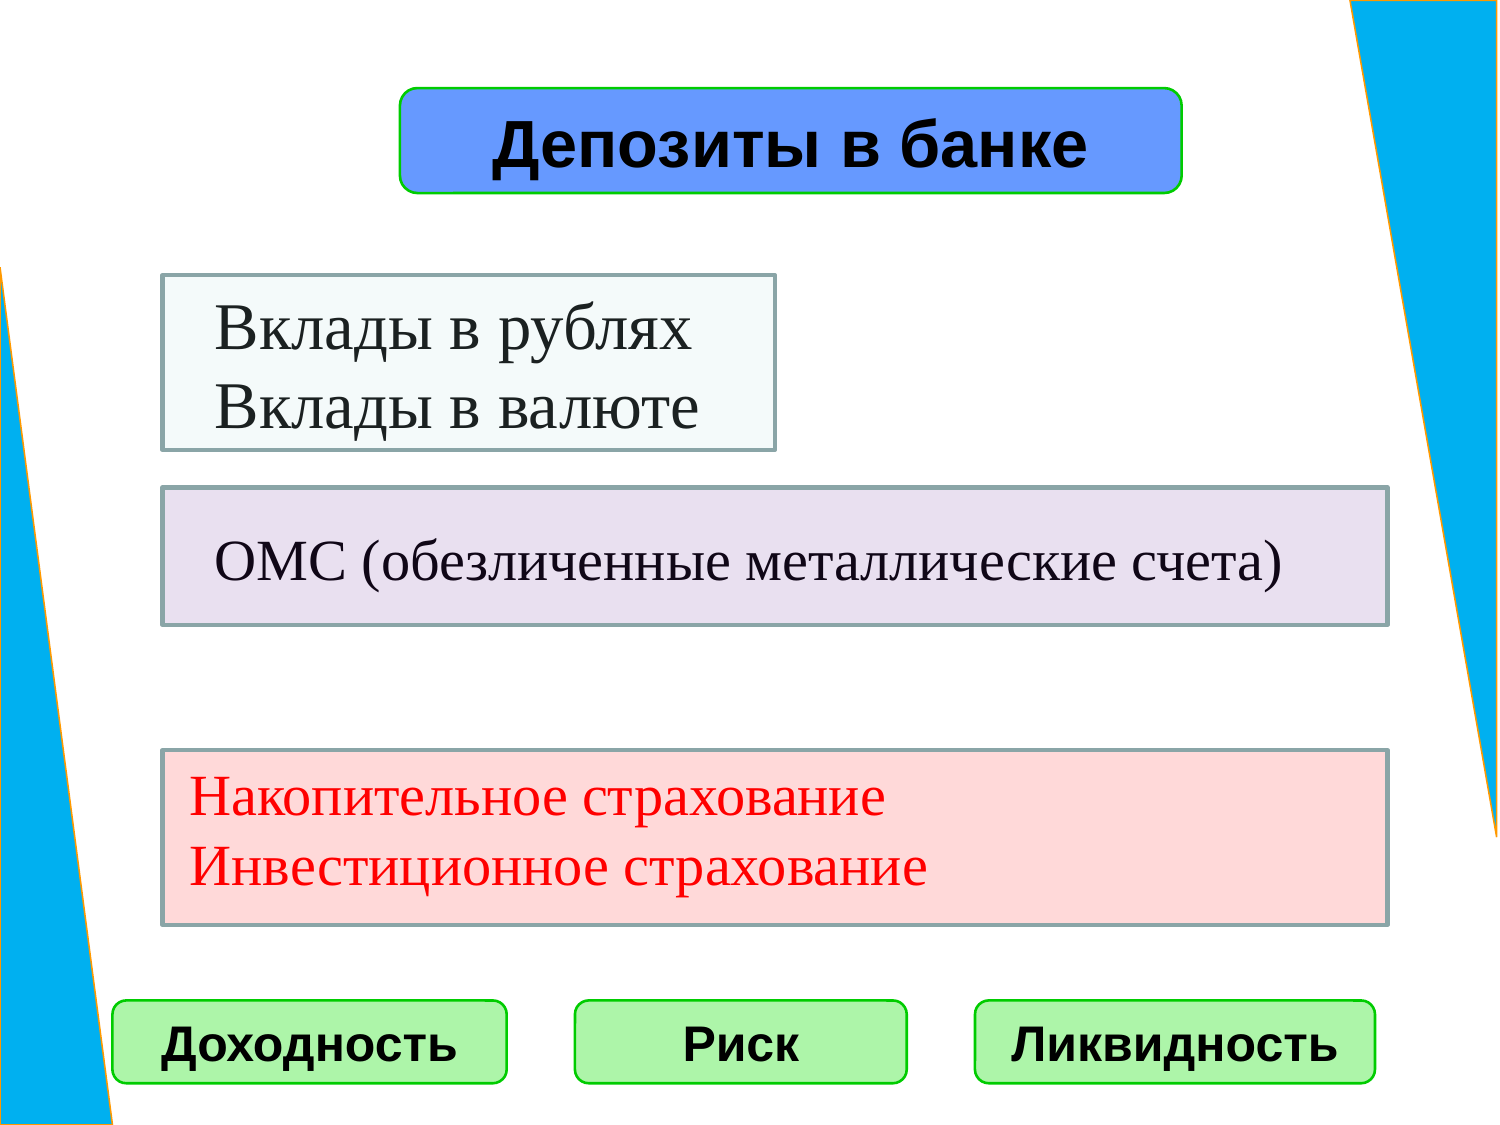

Депозиты в банке

Вклады в рублях
Вклады в валюте

ОМС (обезличенные металлические счета)

Накопительное страхование
Инвестиционное страхование
Доходность
Риск
Ликвидность